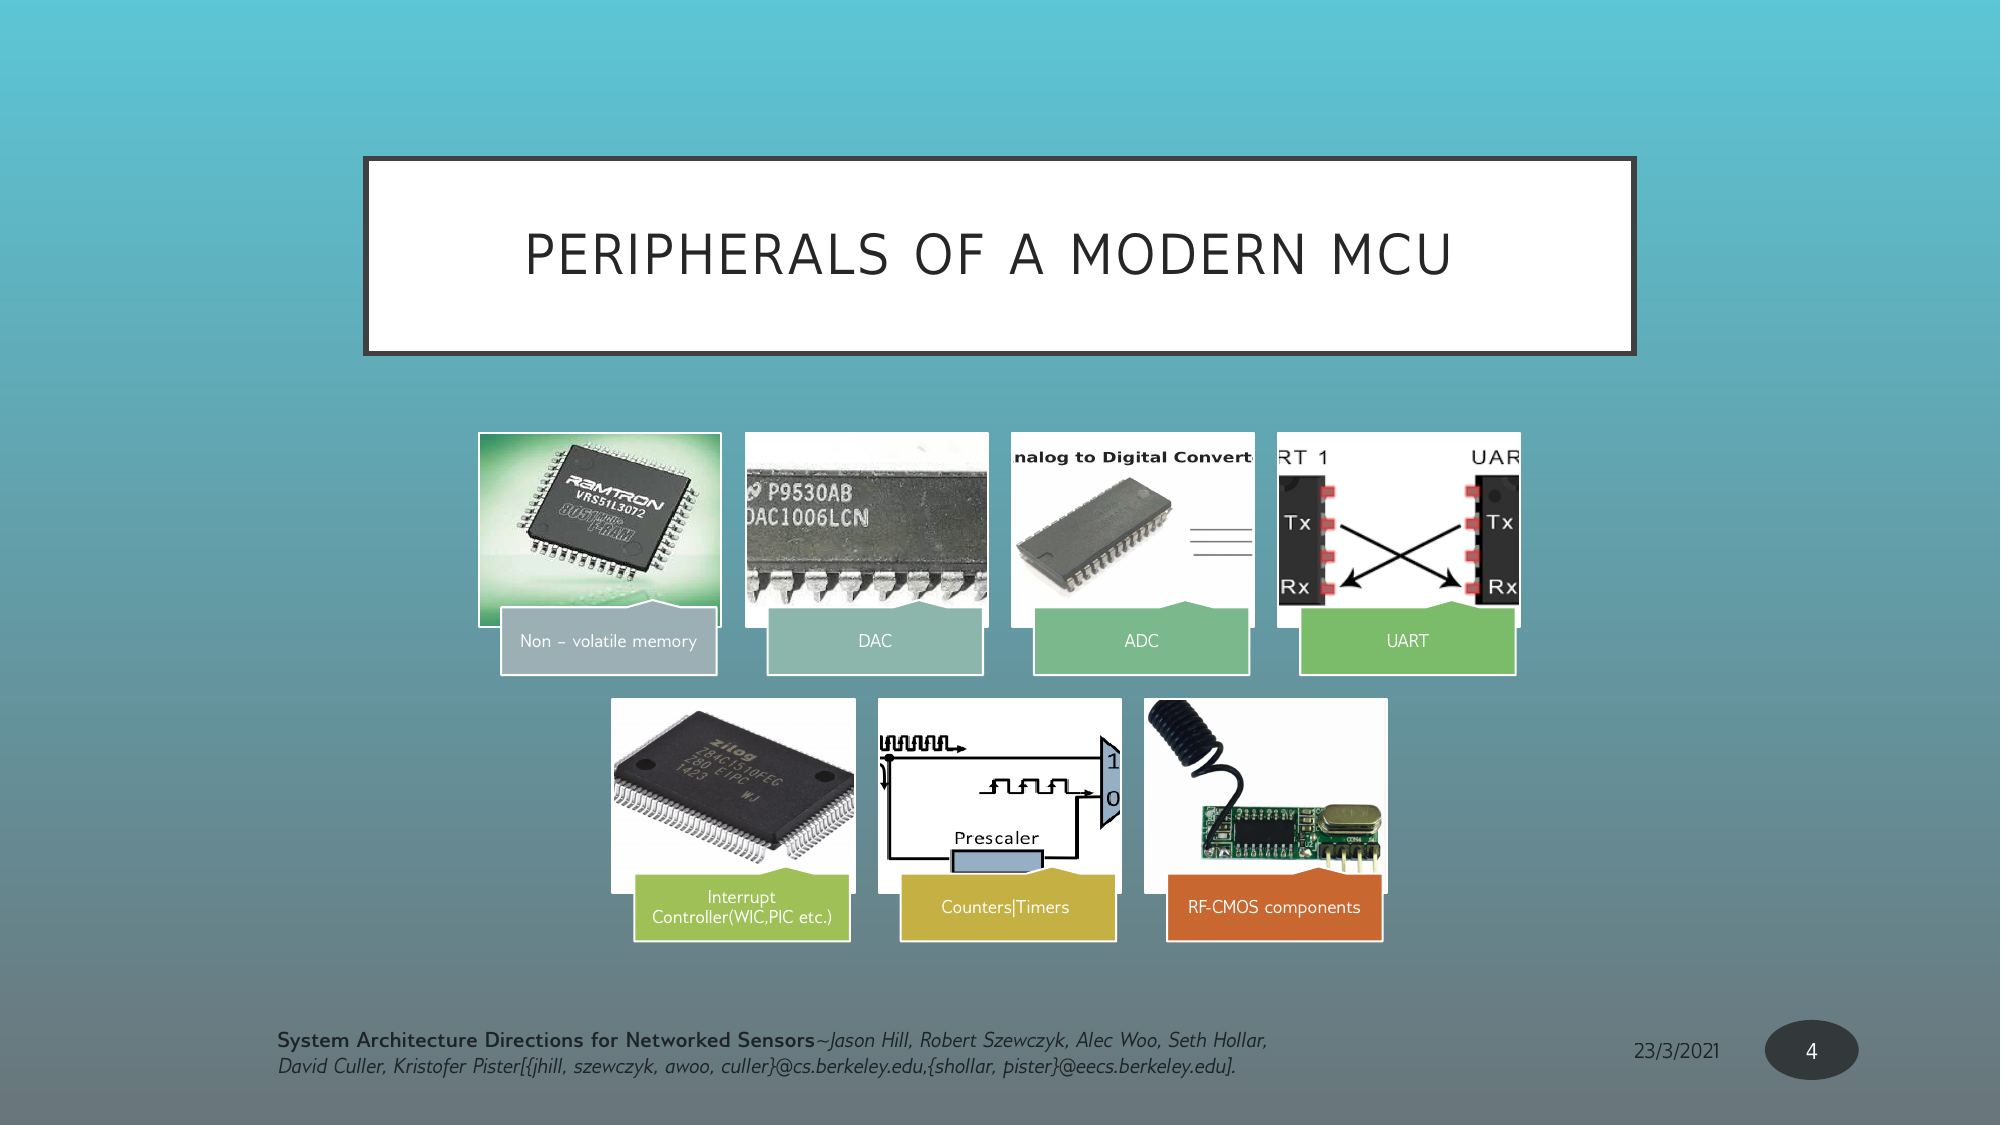

# Peripherals of a modern mcu
Non – volatile memory
DAC
ADC
UART
Interrupt Controller(WIC,PIC etc.)
Counters|Timers
RF-CMOS components
4
System Architecture Directions for Networked Sensors~Jason Hill, Robert Szewczyk, Alec Woo, Seth Hollar, David Culler, Kristofer Pister[{jhill, szewczyk, awoo, culler}@cs.berkeley.edu,{shollar, pister}@eecs.berkeley.edu].
23/3/2021